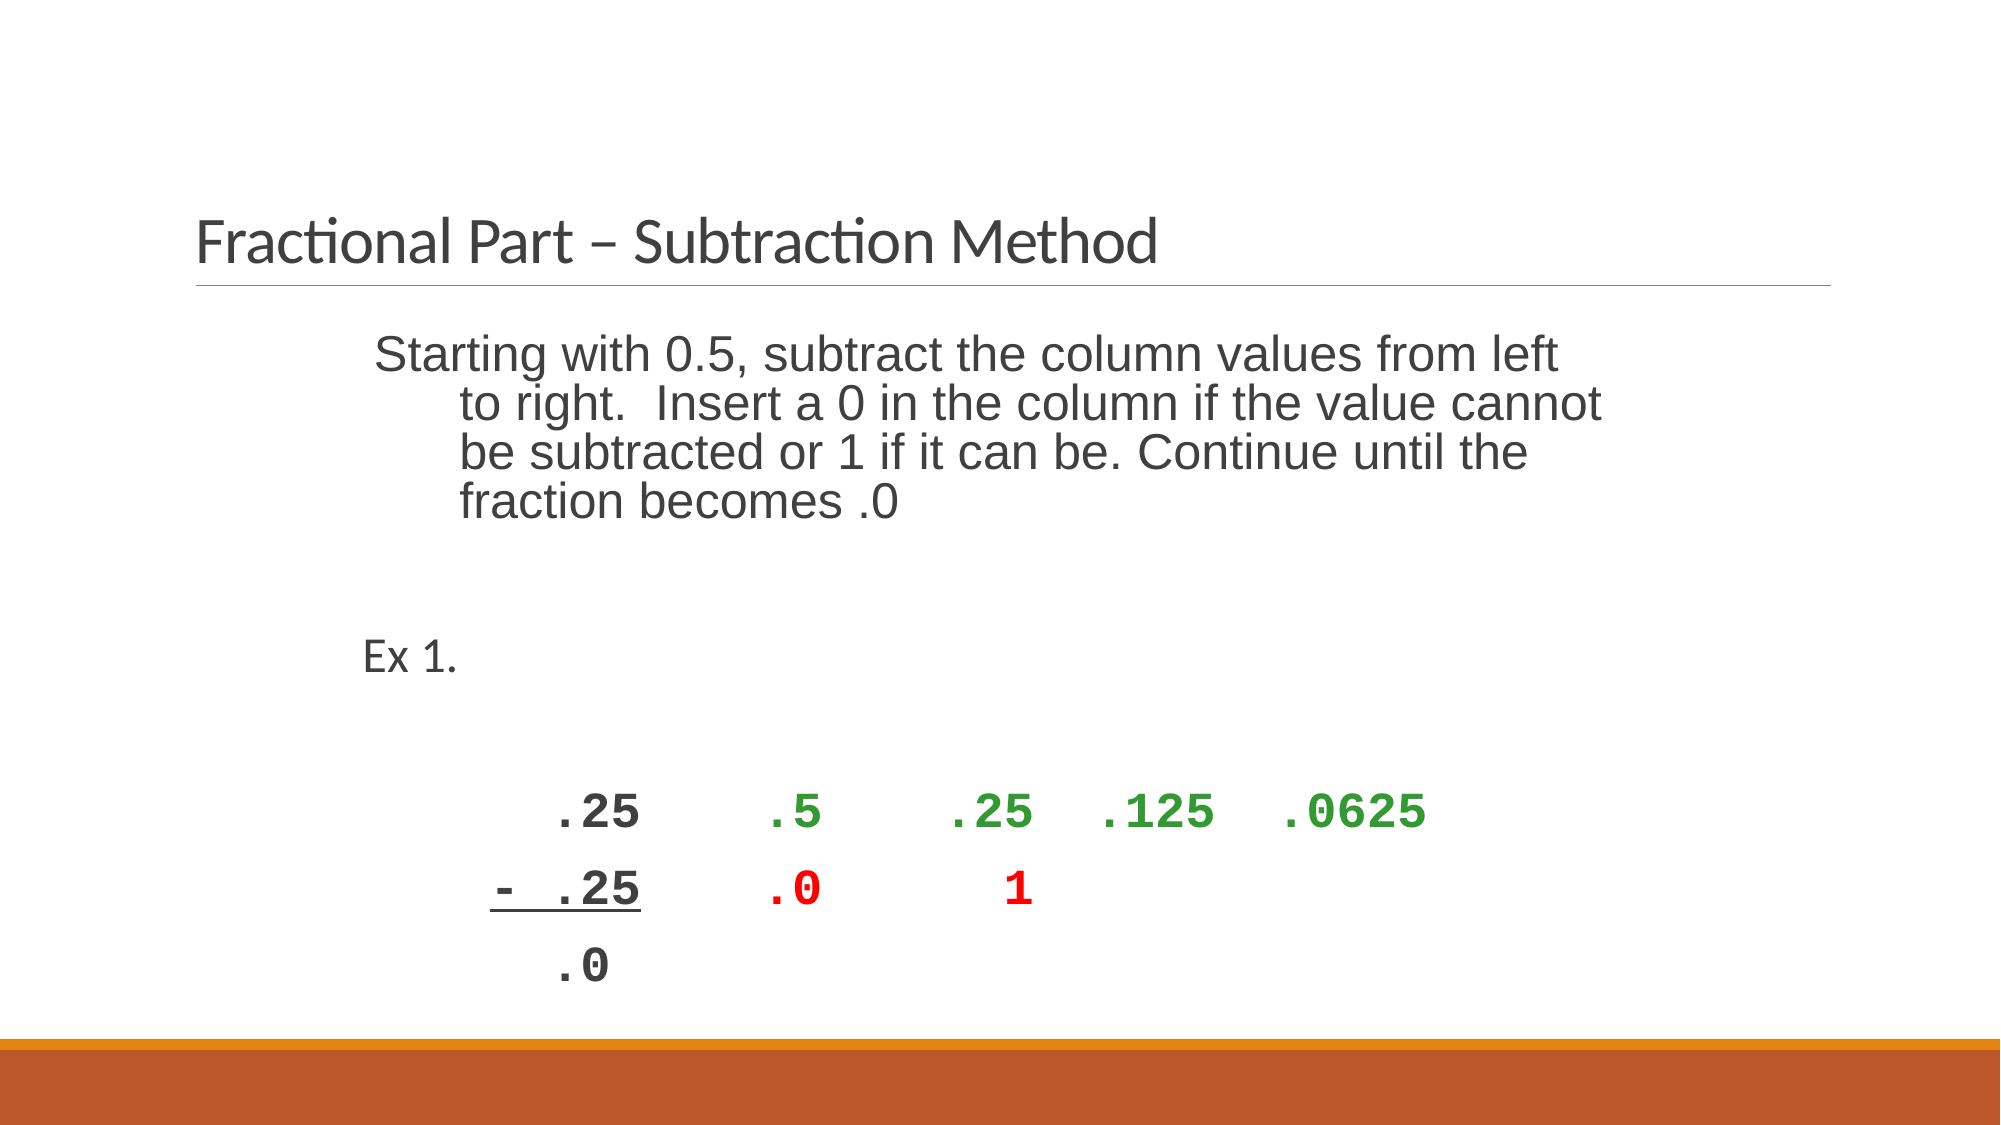

# Fractional Part – Subtraction Method
 Starting with 0.5, subtract the column values from left to right.  Insert a 0 in the column if the value cannot be subtracted or 1 if it can be. Continue until the fraction becomes .0

Ex 1.

	   .25    .5    .25  .125  .0625
	 - .25    .0      1
	   .0